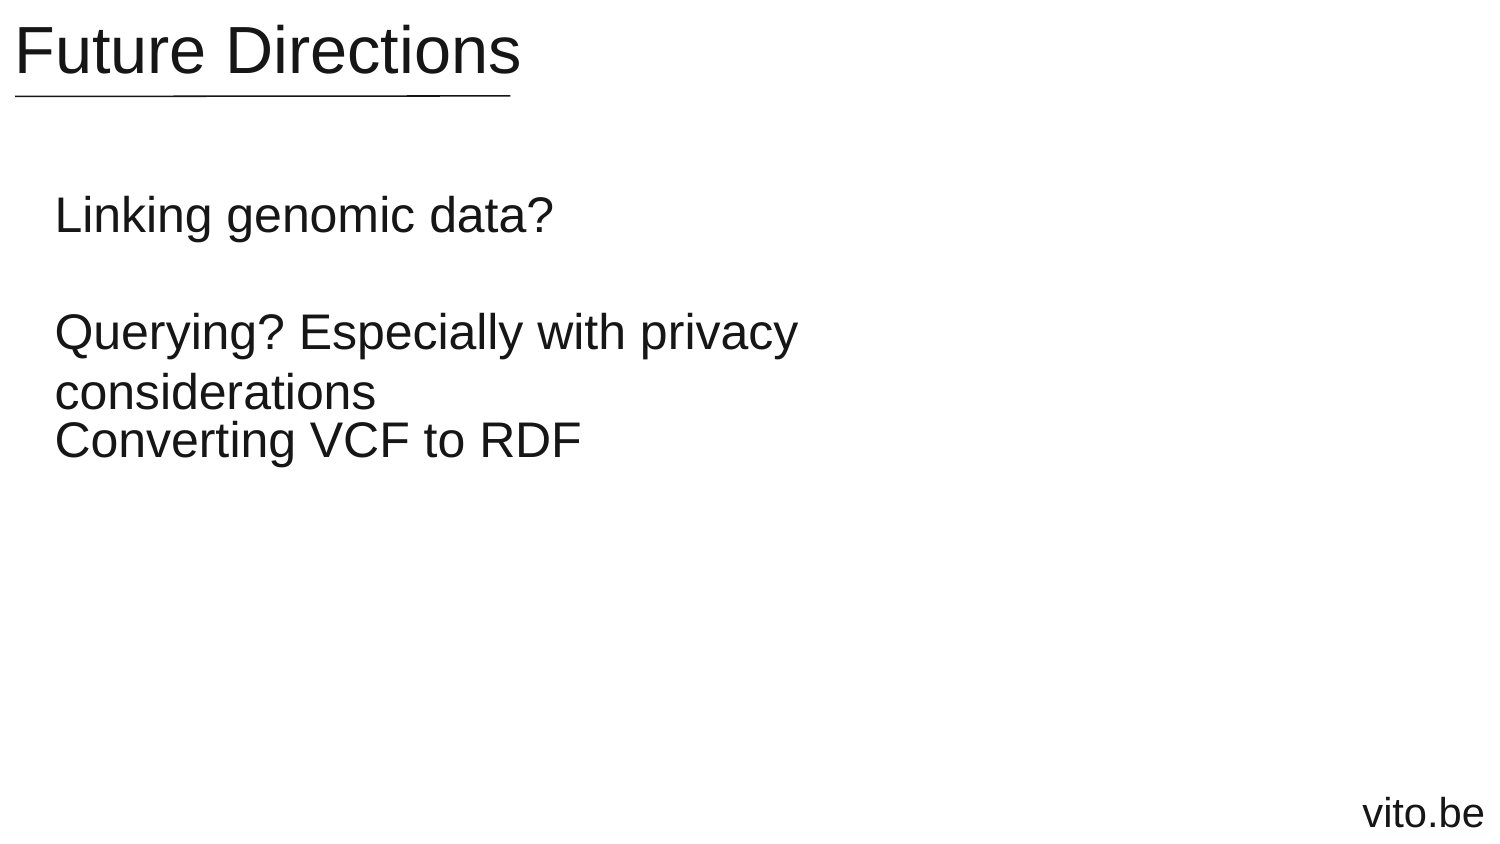

Future Directions
Linking genomic data?
Querying? Especially with privacy considerations
Converting VCF to RDF
vito.be